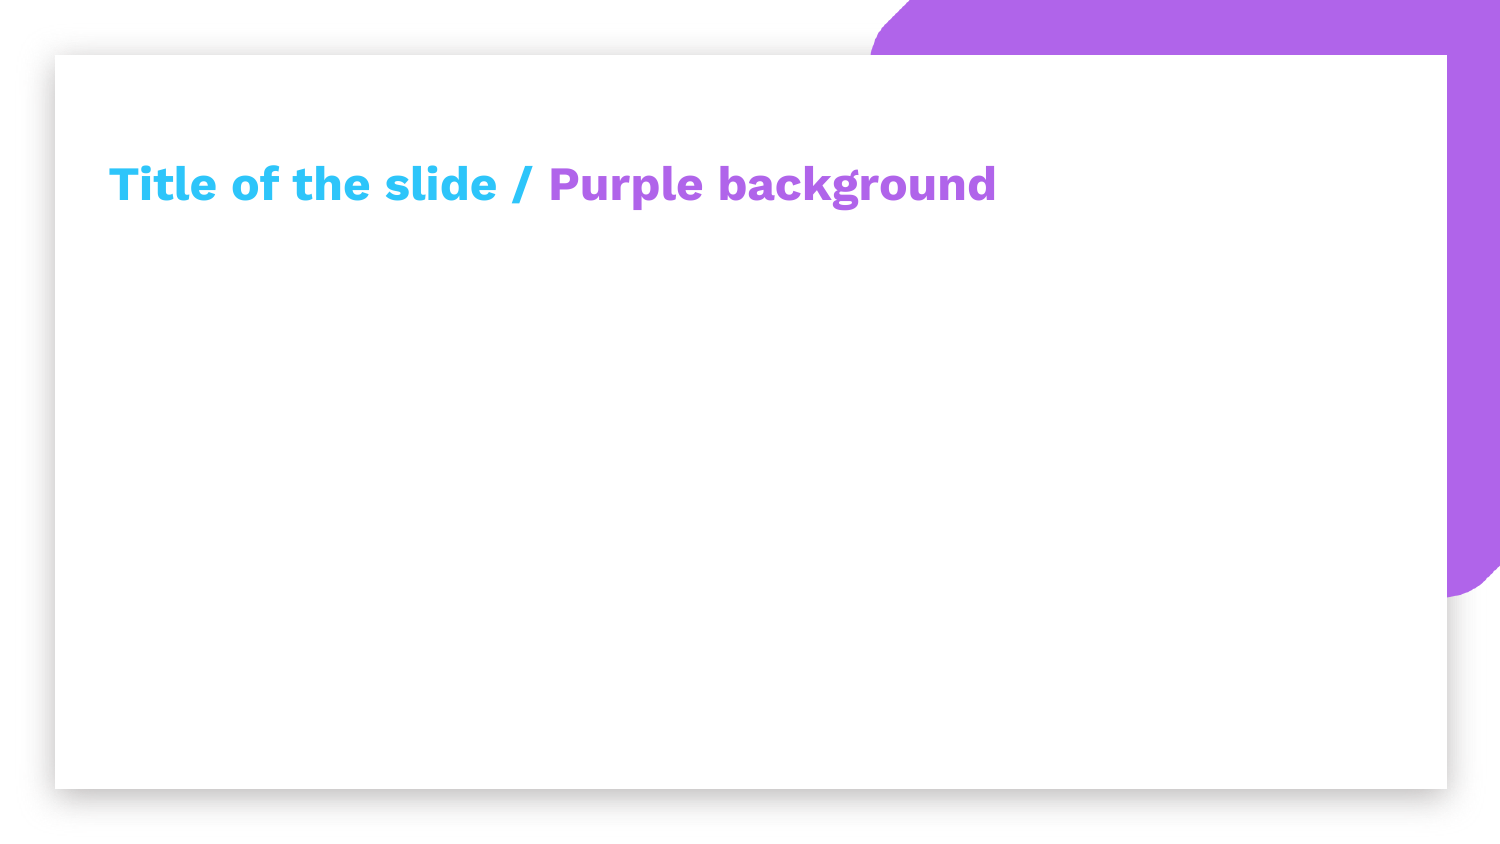

Title of the slide / Purple background